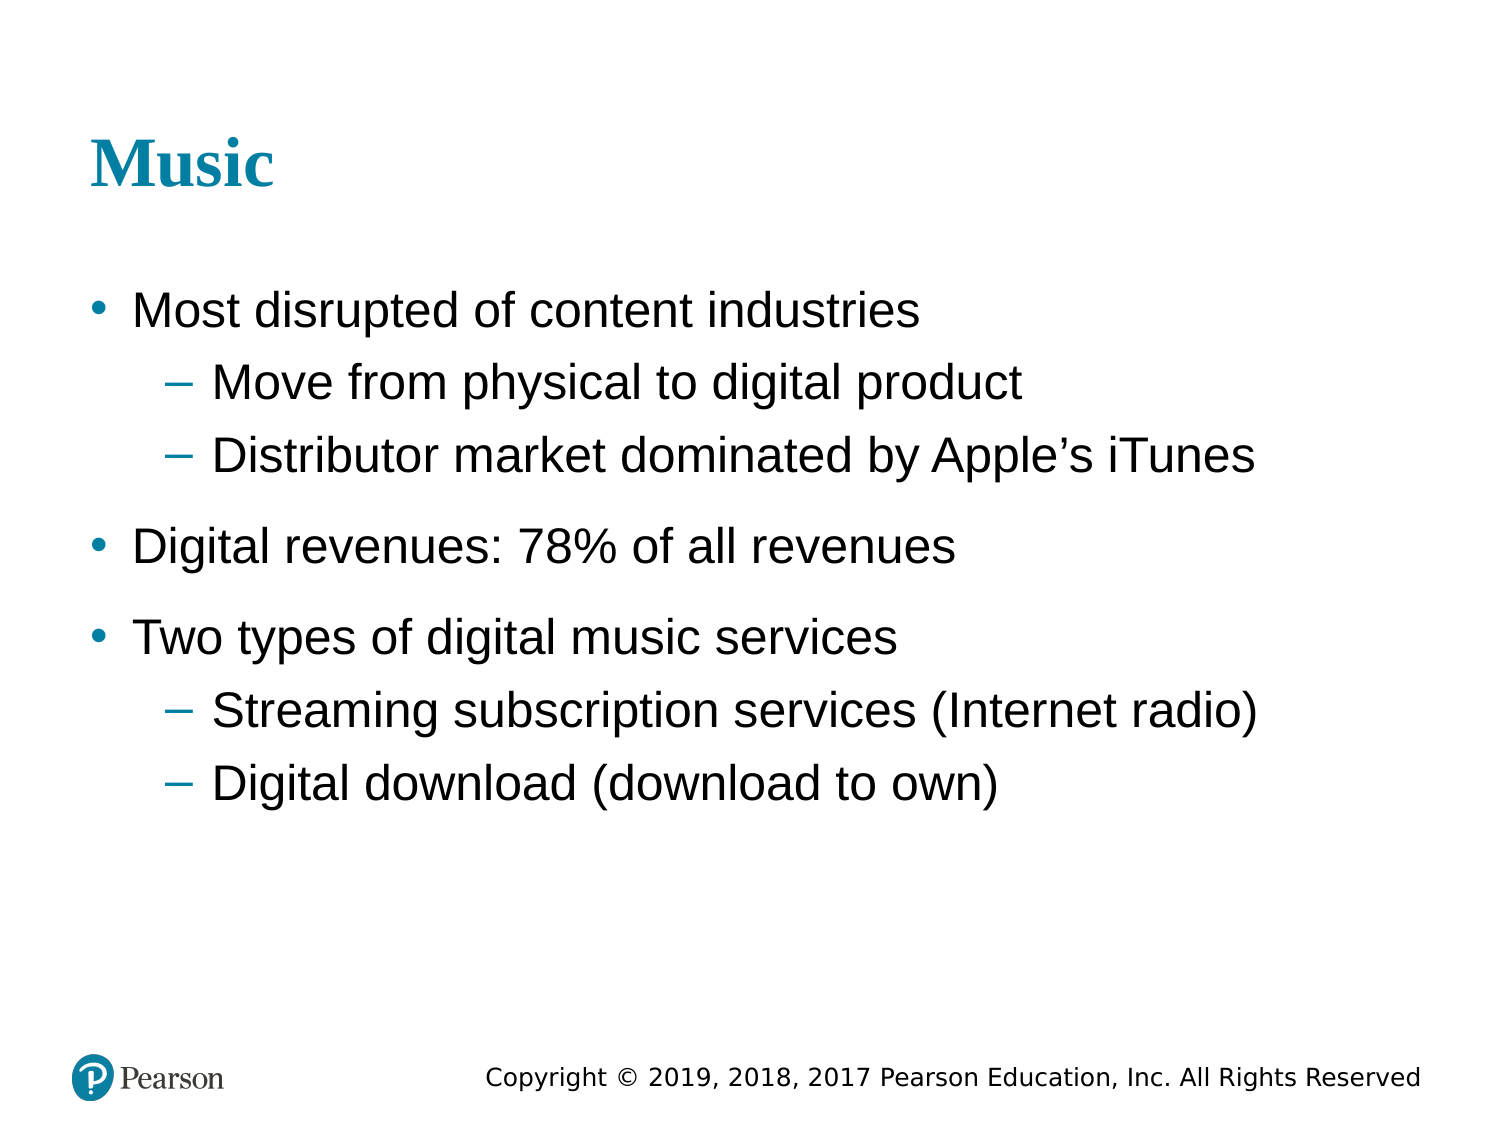

# Music
Most disrupted of content industries
Move from physical to digital product
Distributor market dominated by Apple’s iTunes
Digital revenues: 78% of all revenues
Two types of digital music services
Streaming subscription services (Internet radio)
Digital download (download to own)